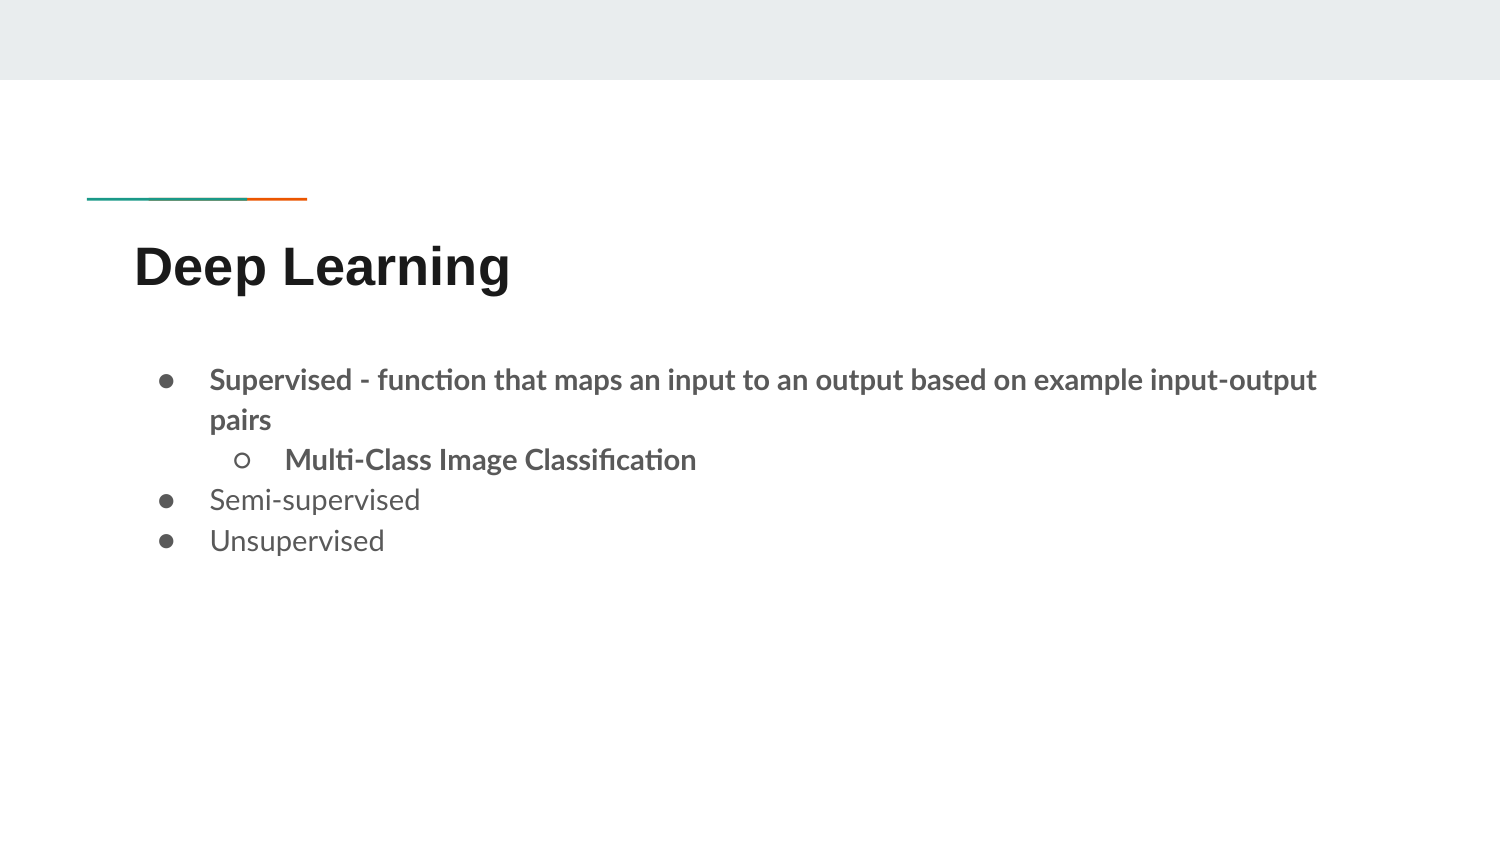

# Deep Learning
Supervised - function that maps an input to an output based on example input-output pairs
Multi-Class Image Classification
Semi-supervised
Unsupervised